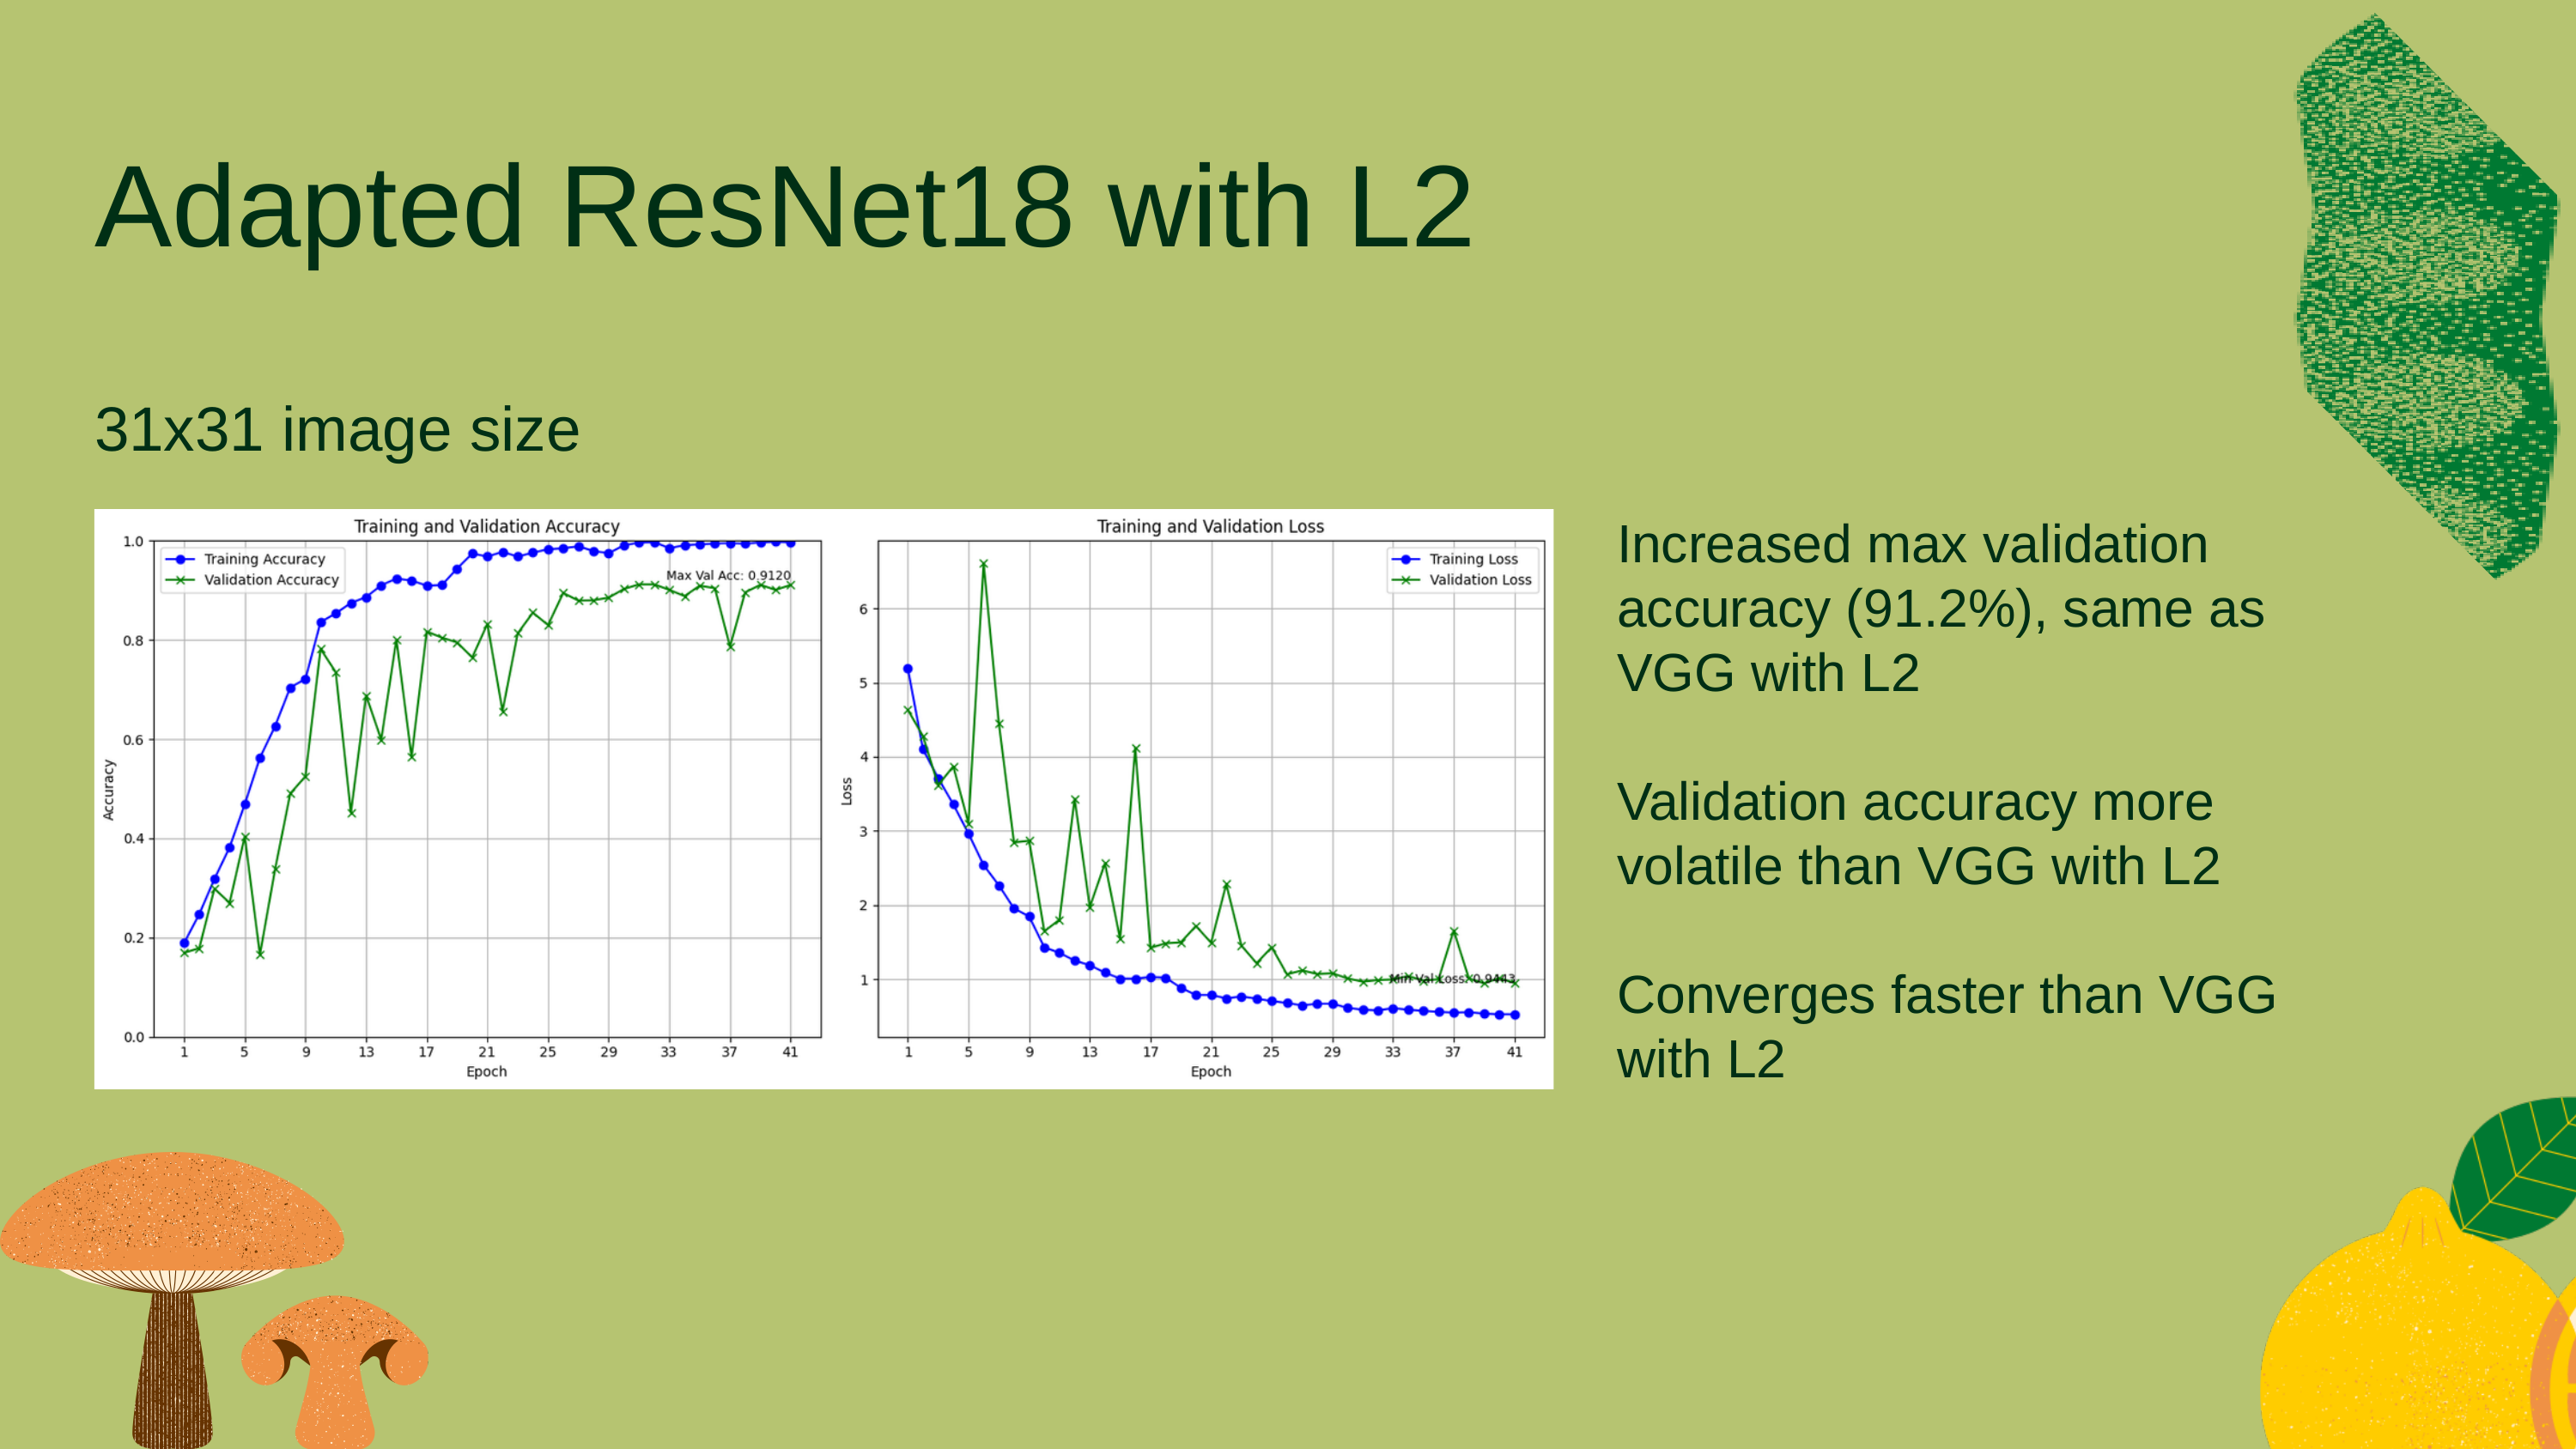

Adapted ResNet18 with L2
31x31 image size

Increased max validation accuracy (91.2%), same as VGG with L2

Validation accuracy more volatile than VGG with L2

Converges faster than VGG with L2